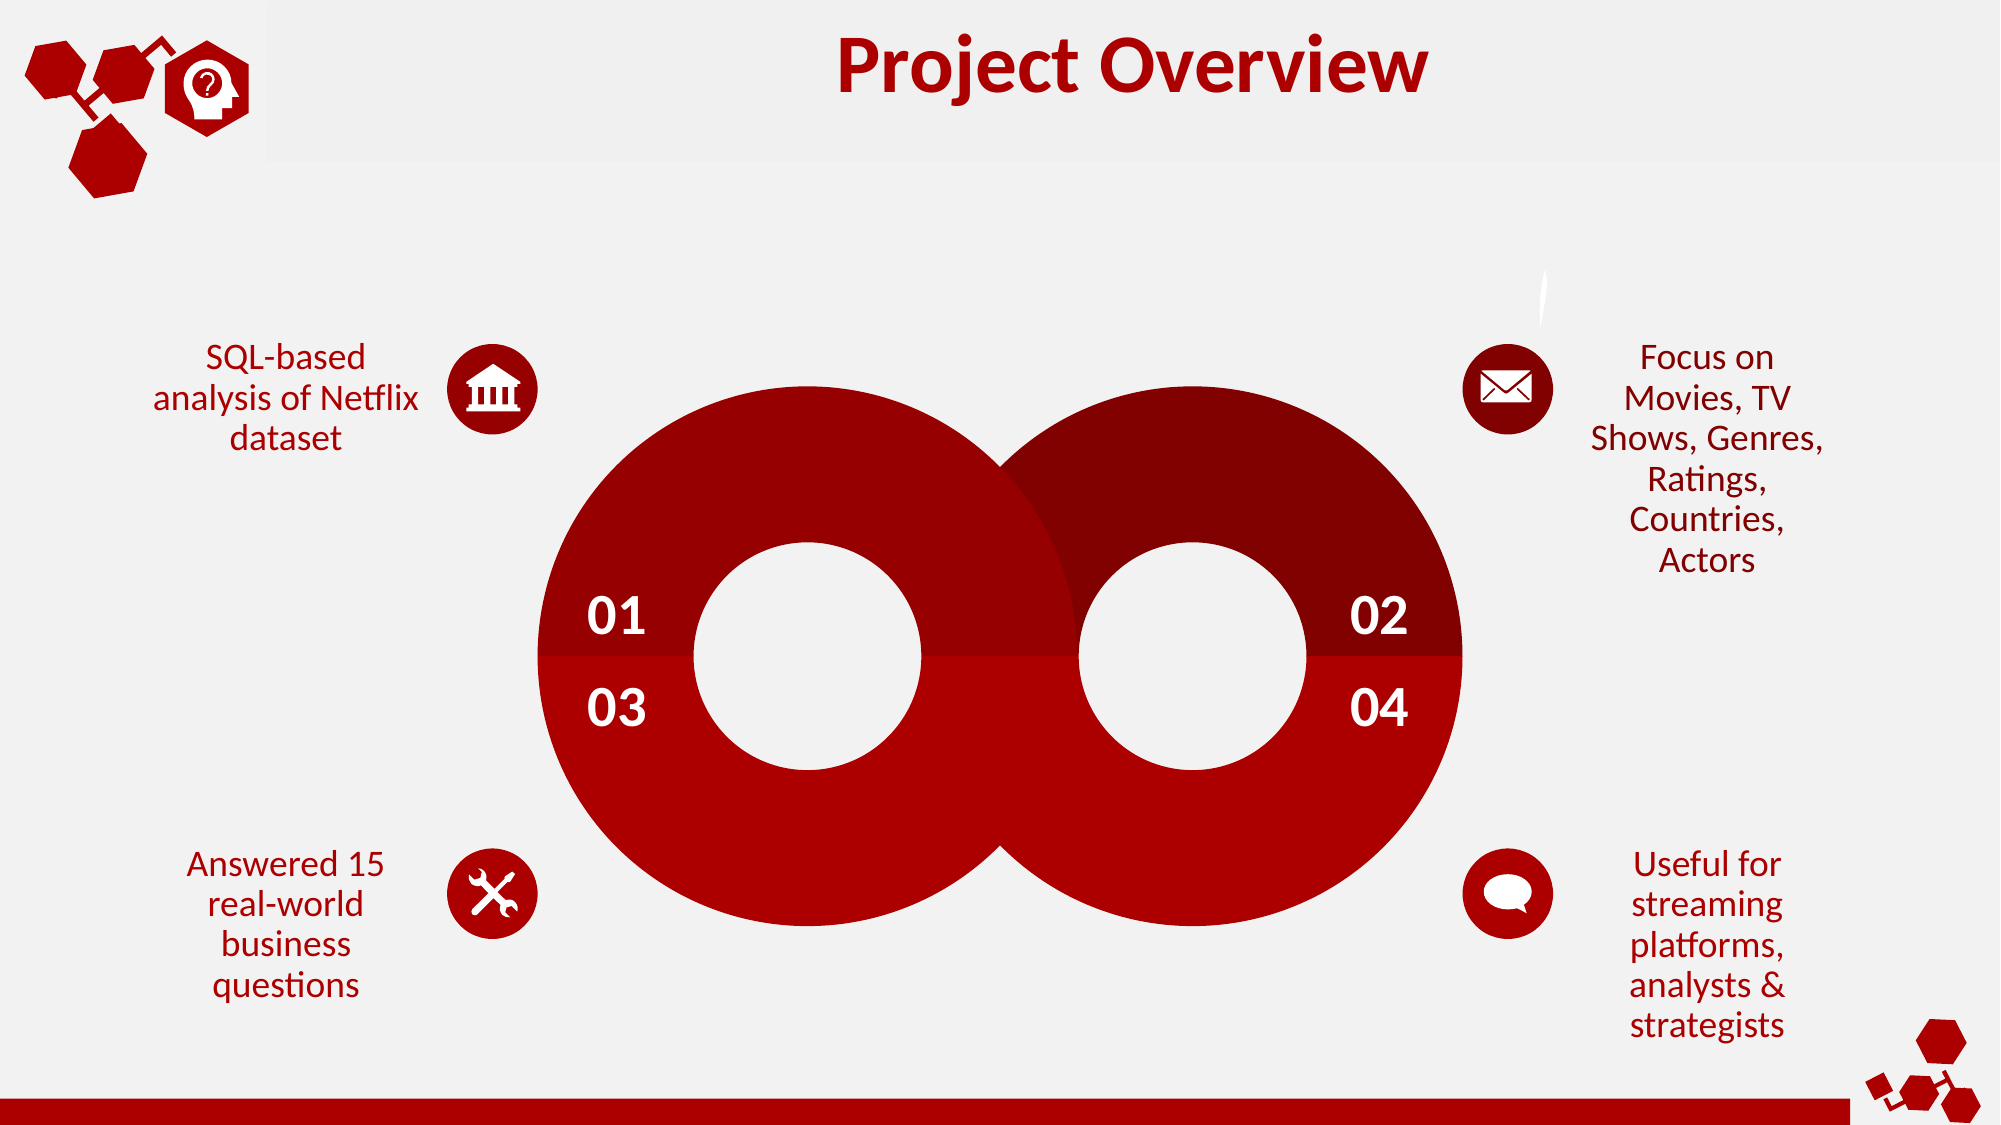

Project Overview

Focus on Movies, TV Shows, Genres, Ratings, Countries, Actors
SQL-based analysis of Netflix dataset

01
02
03
04
Answered 15 real-world business questions
Useful for streaming platforms, analysts & strategists